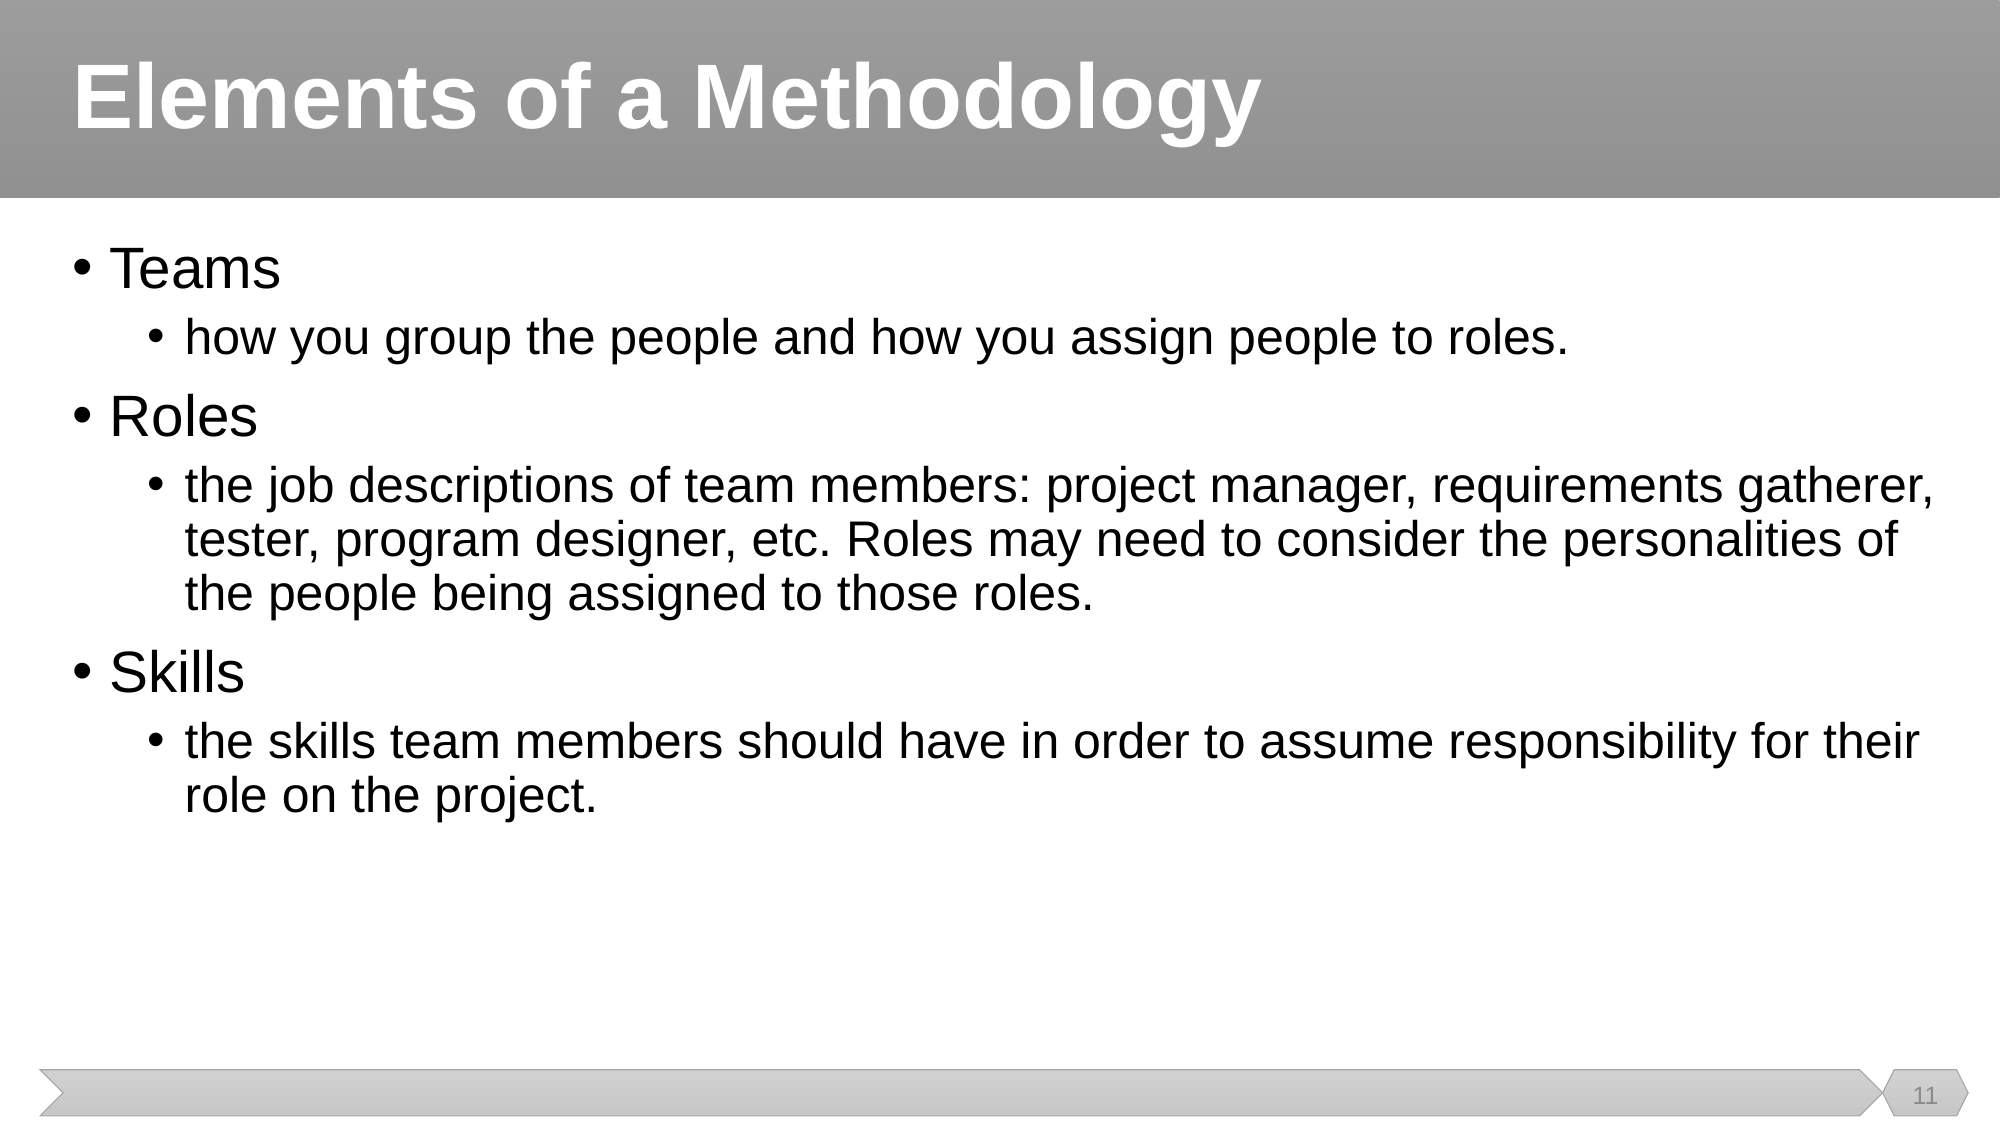

# Elements of a Methodology
Teams
how you group the people and how you assign people to roles.
Roles
the job descriptions of team members: project manager, requirements gatherer, tester, program designer, etc. Roles may need to consider the personalities of the people being assigned to those roles.
Skills
the skills team members should have in order to assume responsibility for their role on the project.
11